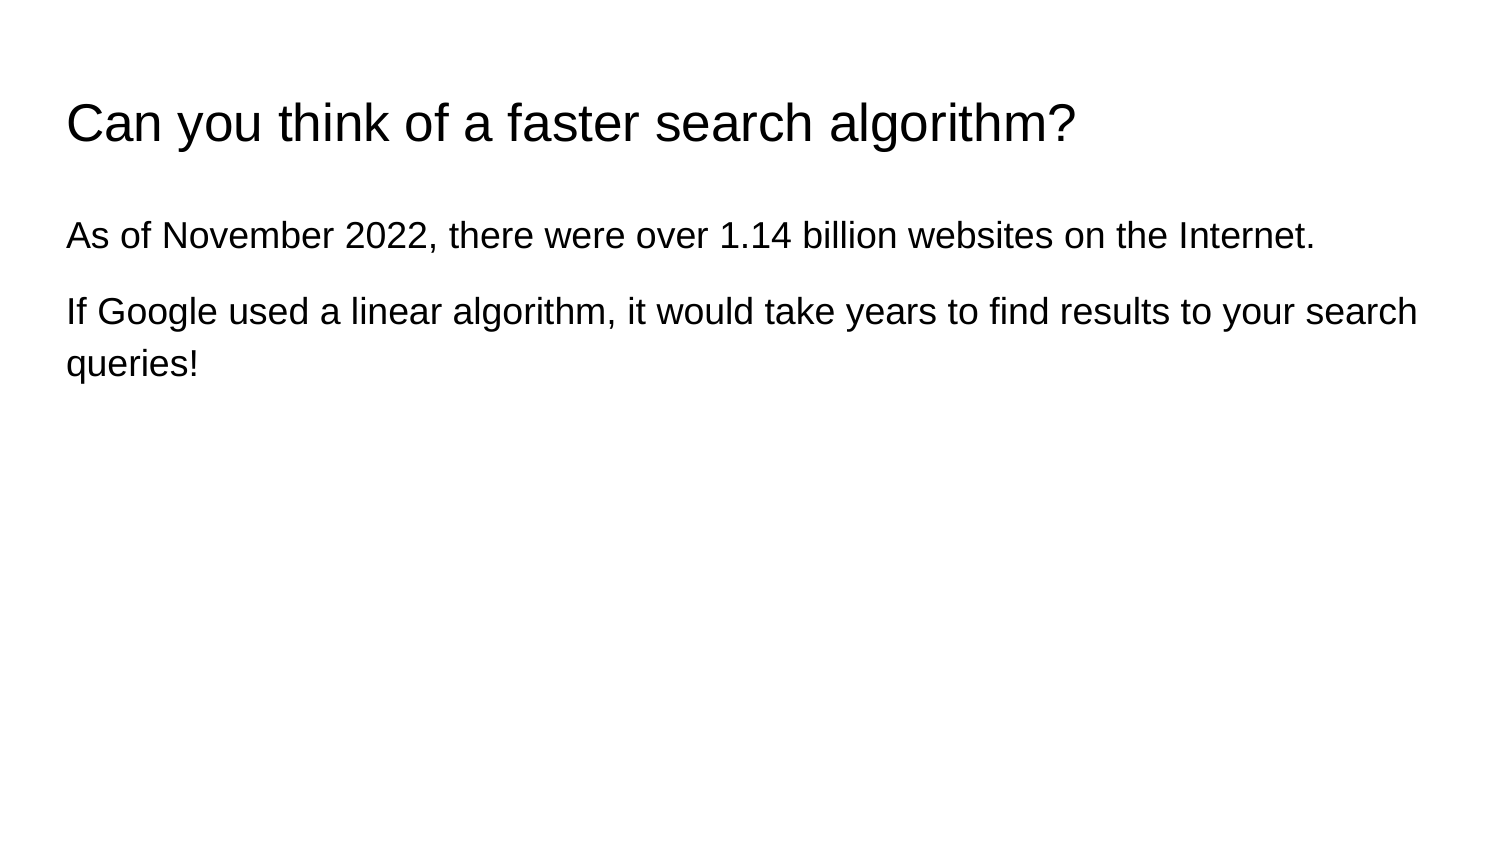

# Can you think of a faster search algorithm?
As of November 2022, there were over 1.14 billion websites on the Internet.
If Google used a linear algorithm, it would take years to find results to your search queries!